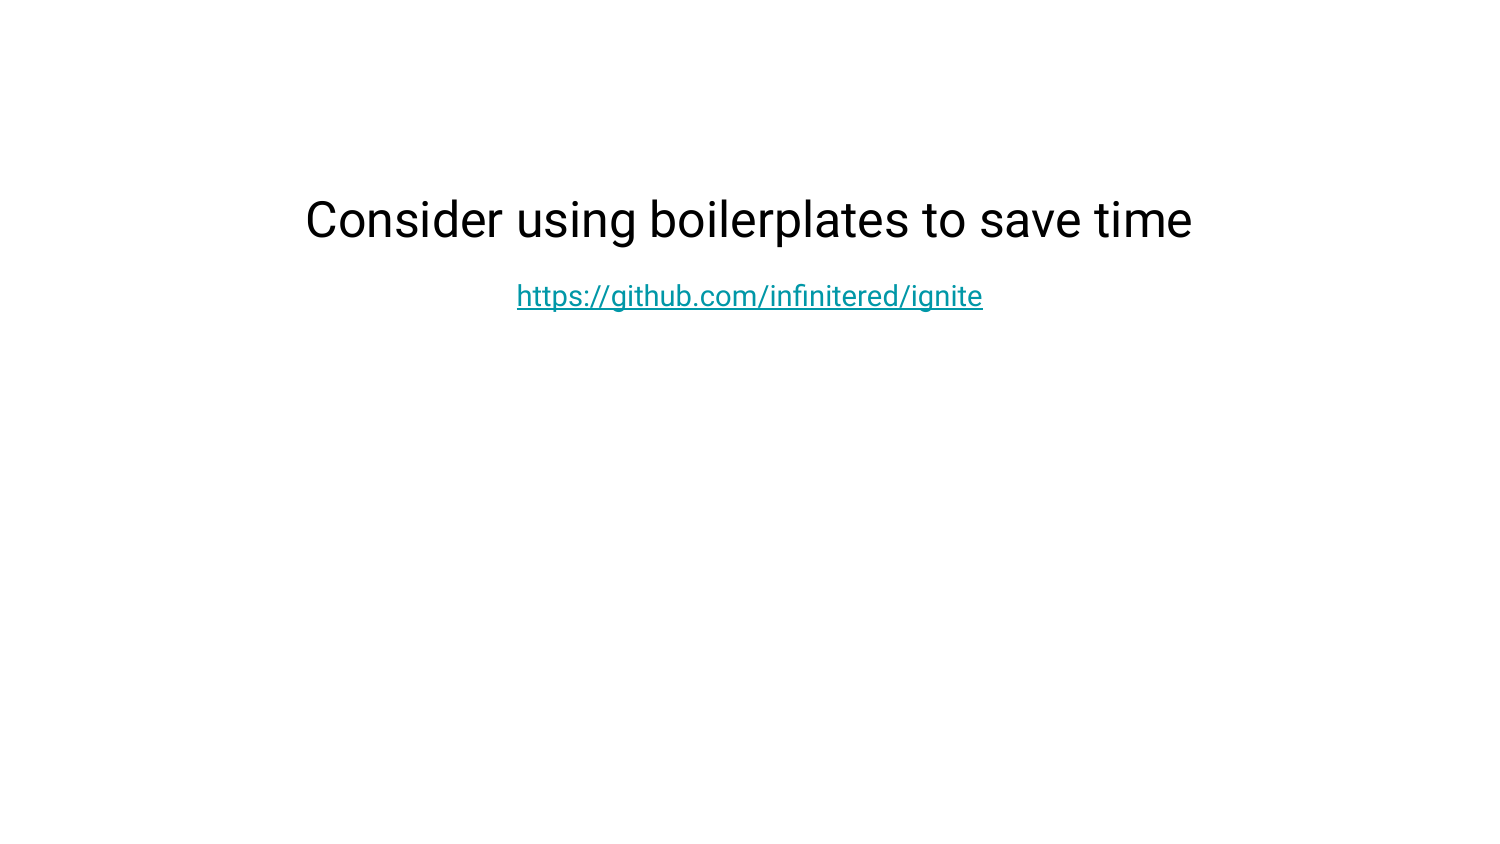

Consider using boilerplates to save time
https://github.com/infinitered/ignite